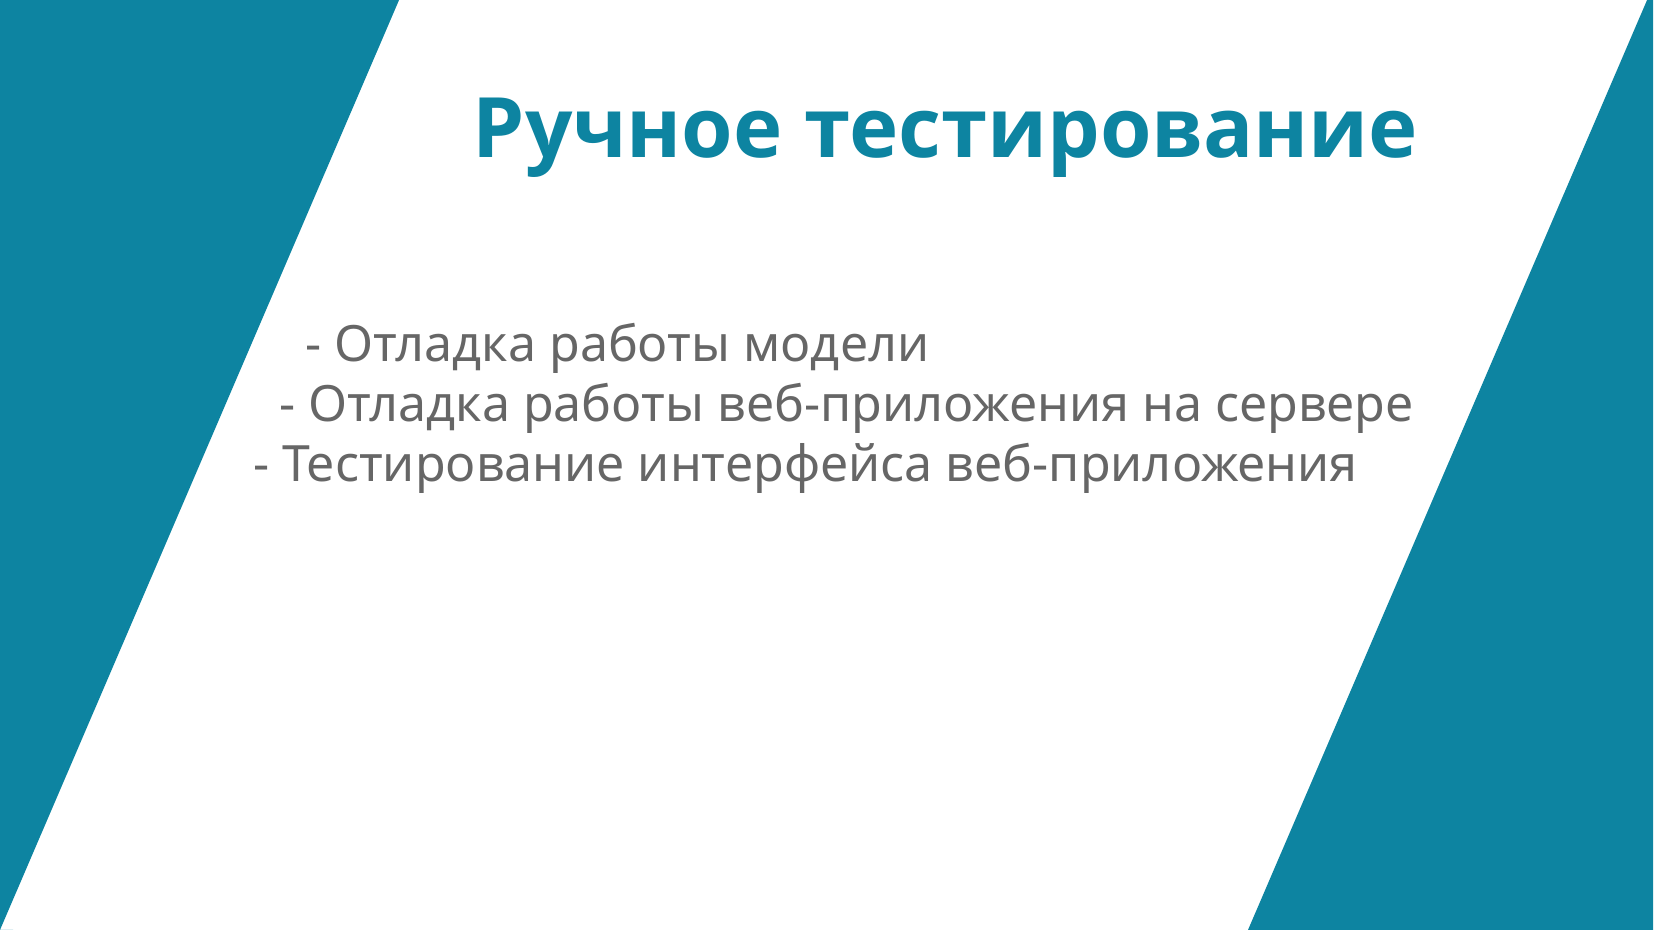

# Ручное тестирование
          - Отладка работы модели
        - Отладка работы веб-приложения на сервере
      - Тестирование интерфейса веб-приложения